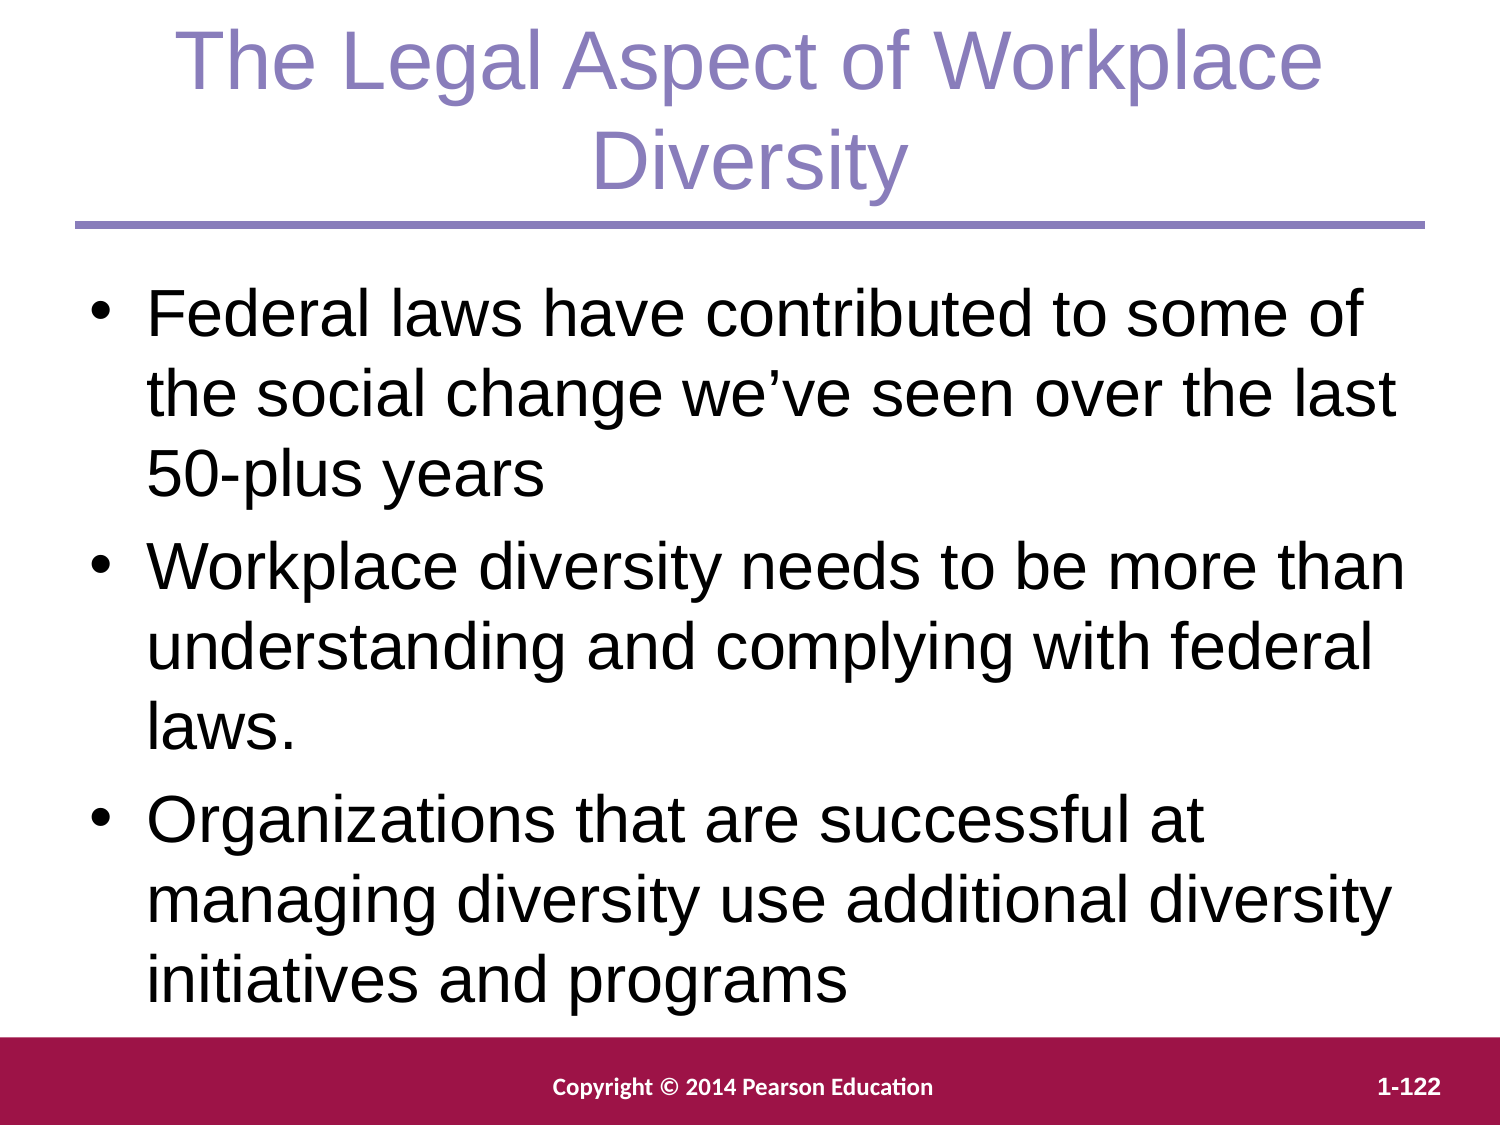

The Legal Aspect of Workplace Diversity
Federal laws have contributed to some of the social change we’ve seen over the last 50-plus years
Workplace diversity needs to be more than understanding and complying with federal laws.
Organizations that are successful at managing diversity use additional diversity initiatives and programs